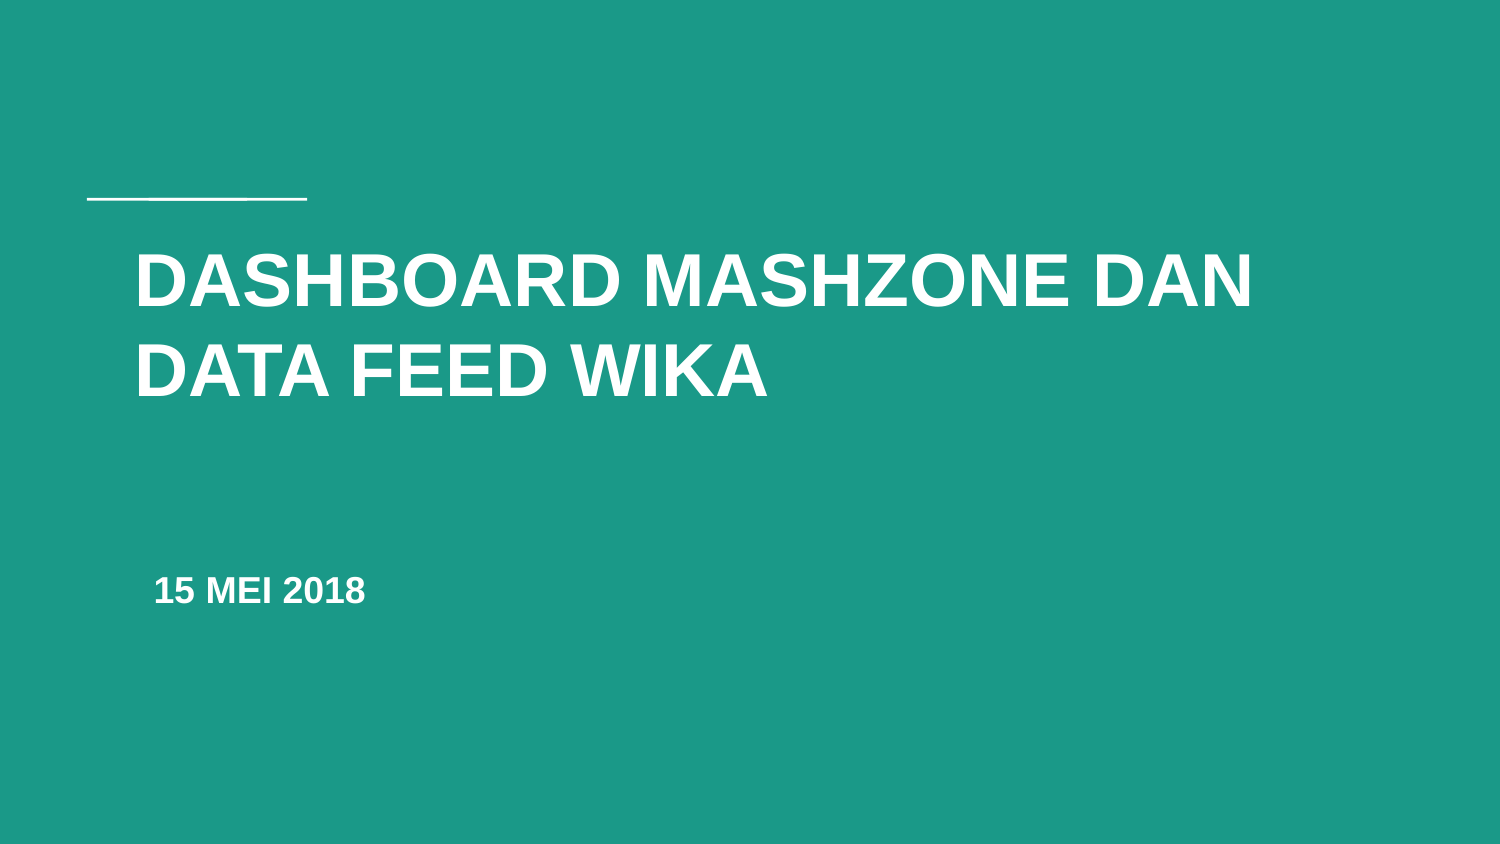

# DASHBOARD MASHZONE DAN DATA FEED WIKA
15 MEI 2018